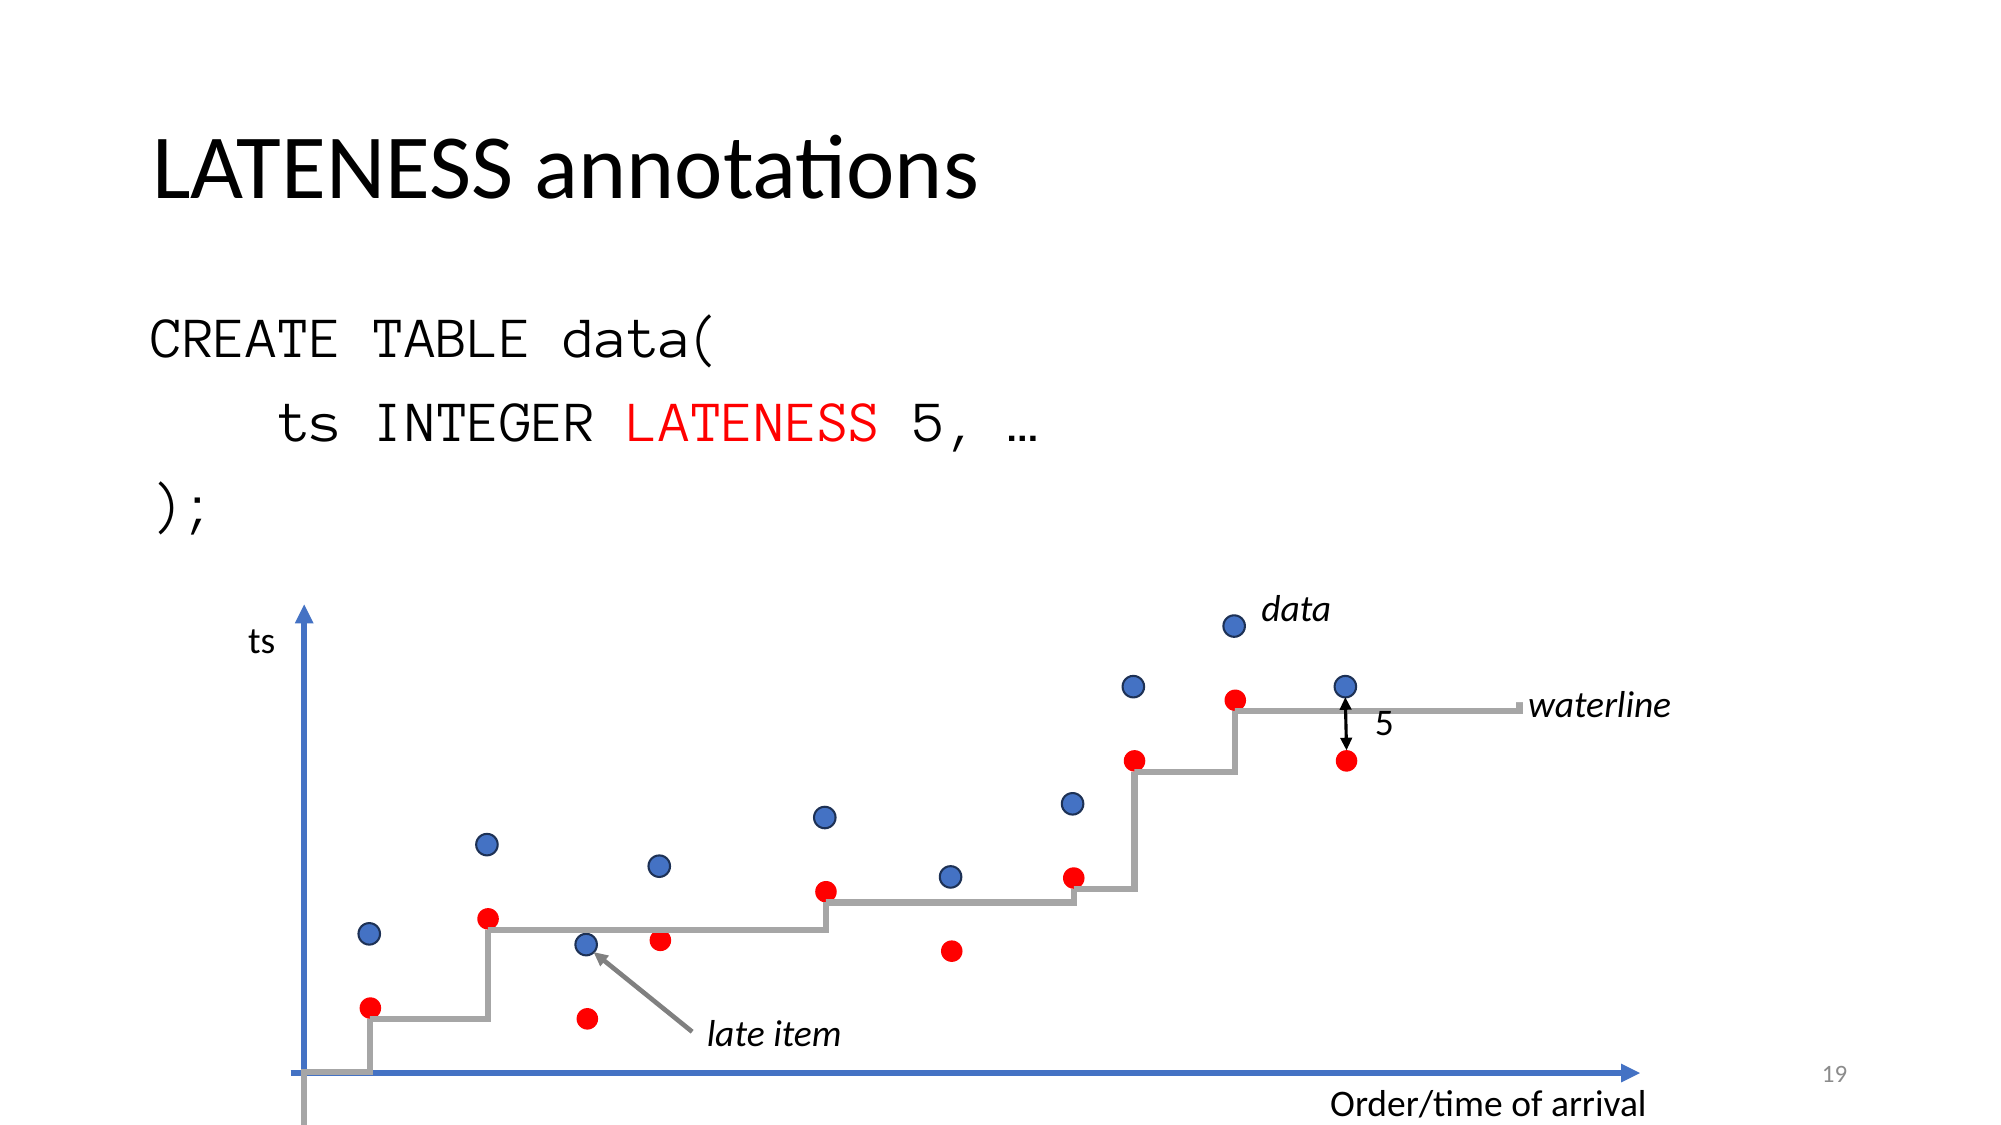

# LATENESS annotations
CREATE TABLE data(
    ts INTEGER LATENESS 5, …
);
data
ts

waterline

5

late item

19
Order/time of arrival